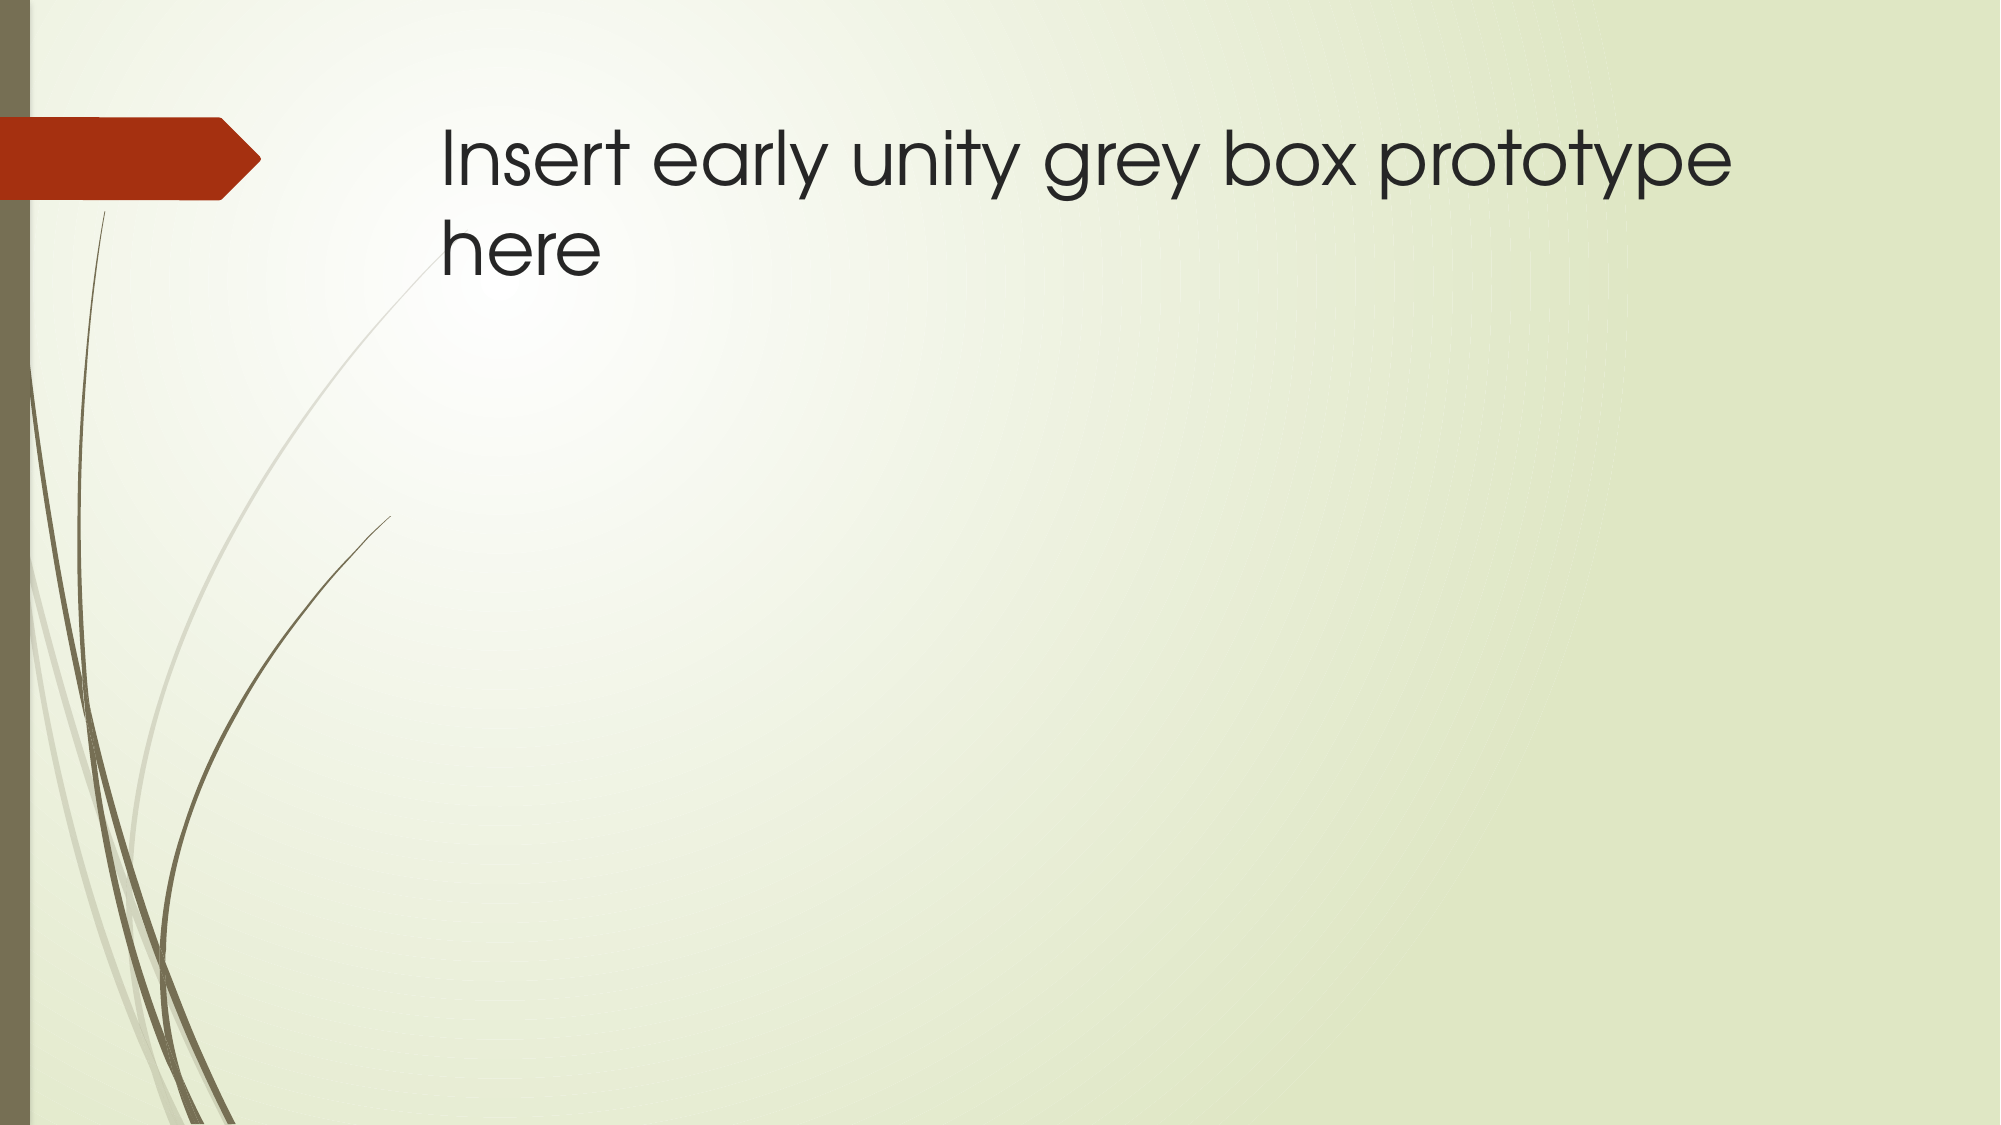

# Insert early unity grey box prototype here